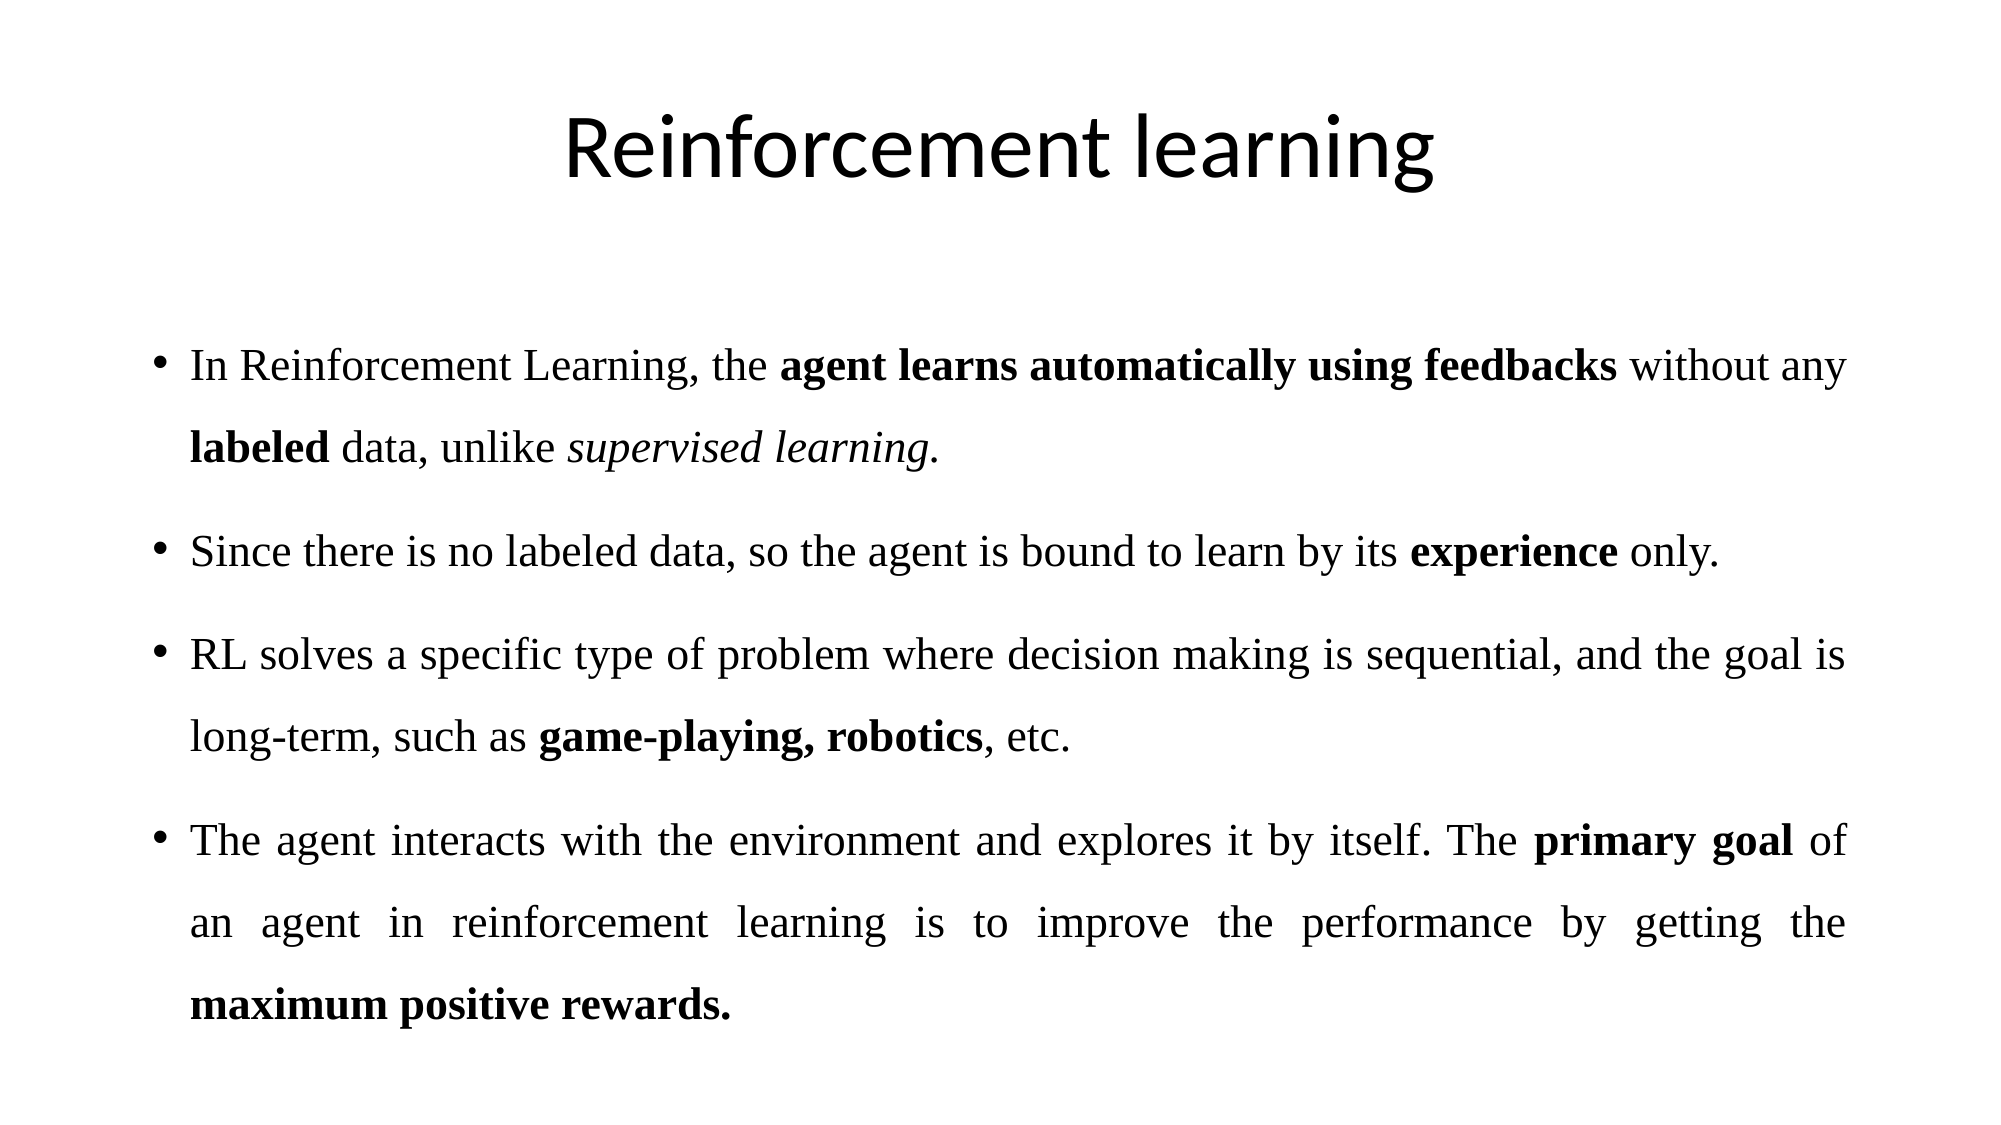

# Reinforcement learning
In Reinforcement Learning, the agent learns automatically using feedbacks without any labeled data, unlike supervised learning.
Since there is no labeled data, so the agent is bound to learn by its experience only.
RL solves a specific type of problem where decision making is sequential, and the goal is long-term, such as game-playing, robotics, etc.
The agent interacts with the environment and explores it by itself. The primary goal of an agent in reinforcement learning is to improve the performance by getting the maximum positive rewards.